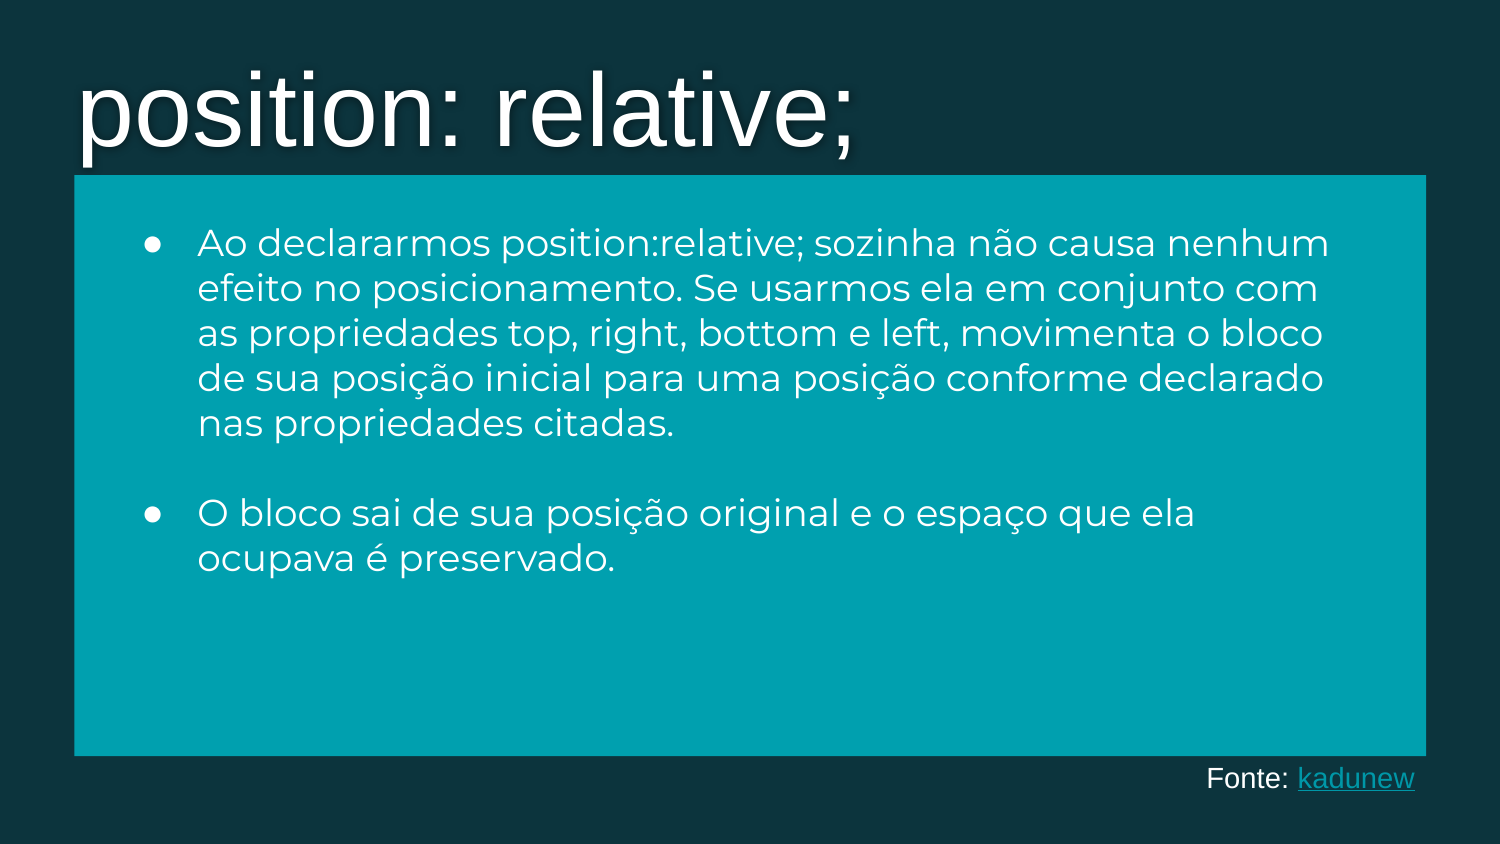

position: relative;

Ao declararmos position:relative; sozinha não causa nenhum efeito no posicionamento. Se usarmos ela em conjunto com as propriedades top, right, bottom e left, movimenta o bloco de sua posição inicial para uma posição conforme declarado nas propriedades citadas.

O bloco sai de sua posição original e o espaço que ela ocupava é preservado.
Fonte: kadunew